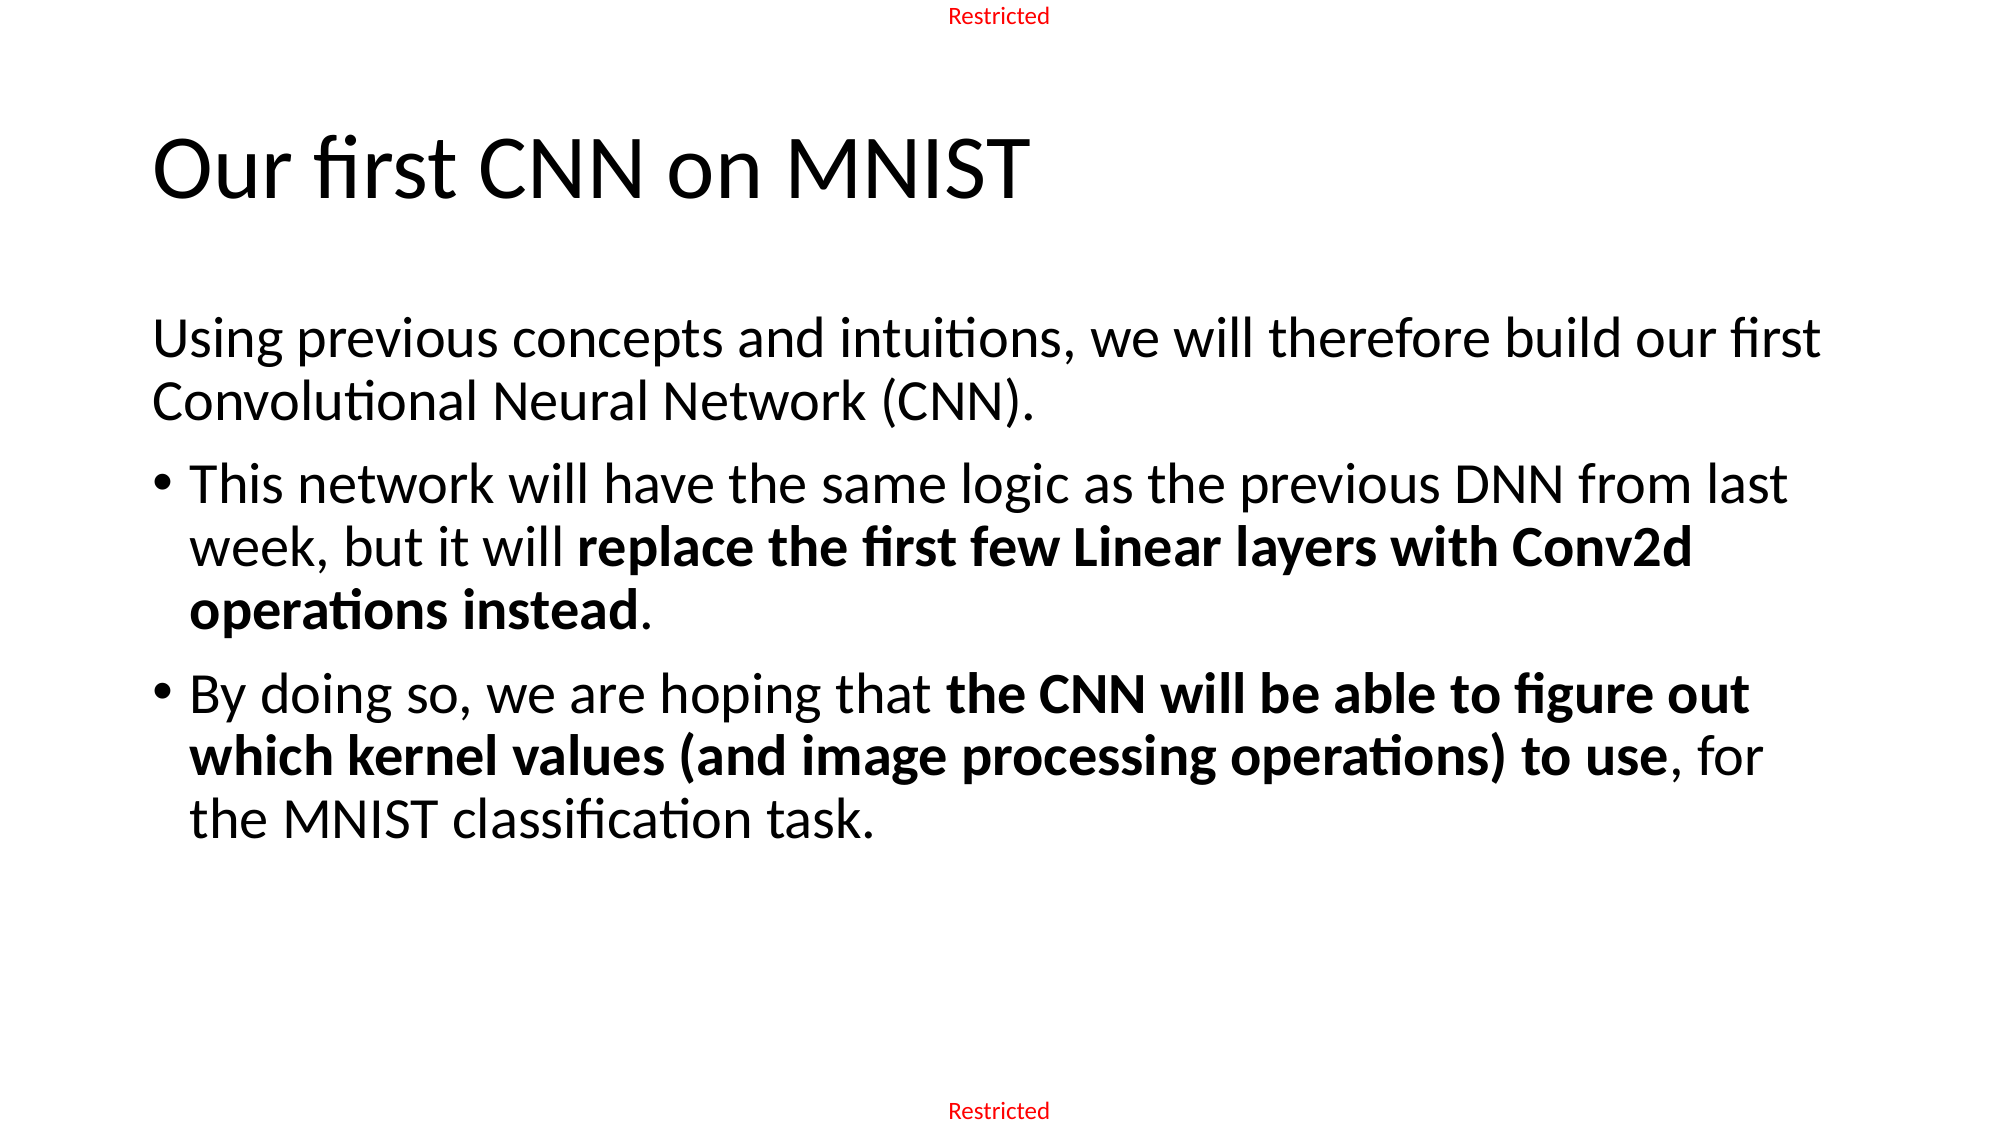

# Our first CNN on MNIST
Using previous concepts and intuitions, we will therefore build our first Convolutional Neural Network (CNN).
This network will have the same logic as the previous DNN from last week, but it will replace the first few Linear layers with Conv2d operations instead.
By doing so, we are hoping that the CNN will be able to figure out which kernel values (and image processing operations) to use, for the MNIST classification task.